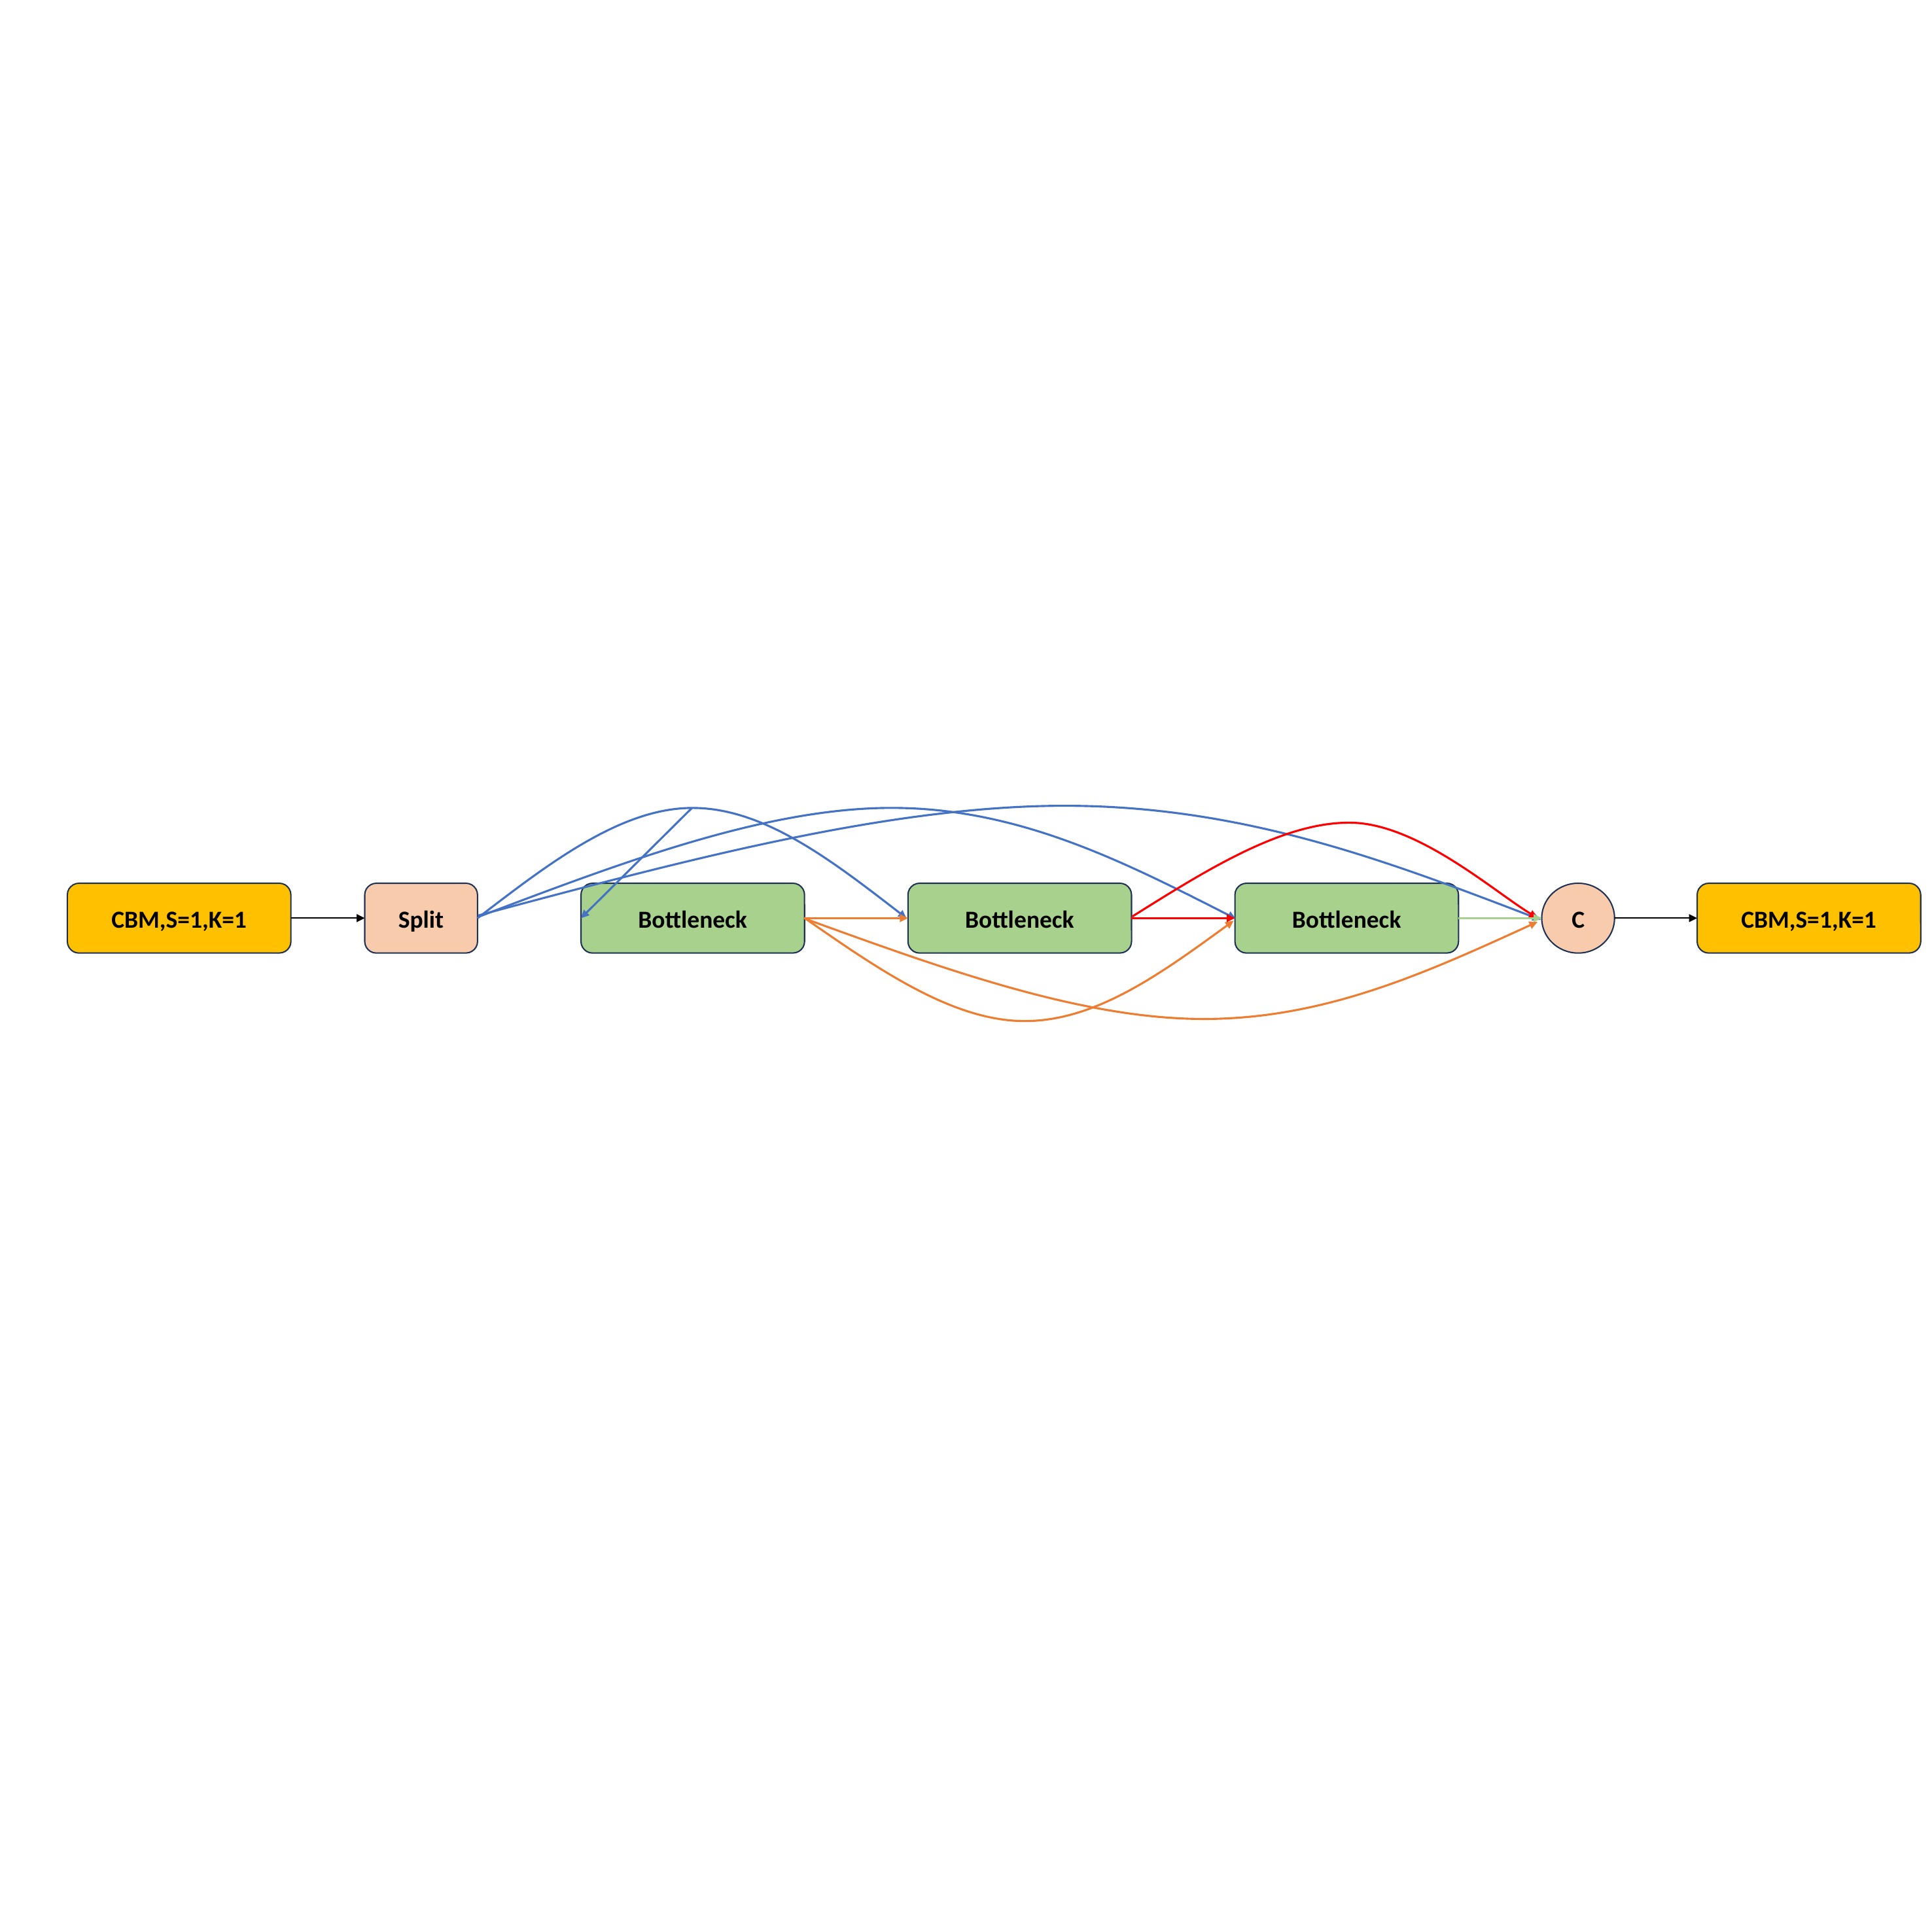

CBM,S=1,K=1
Bottleneck
Bottleneck
C
CBM,S=1,K=1
Bottleneck
Split